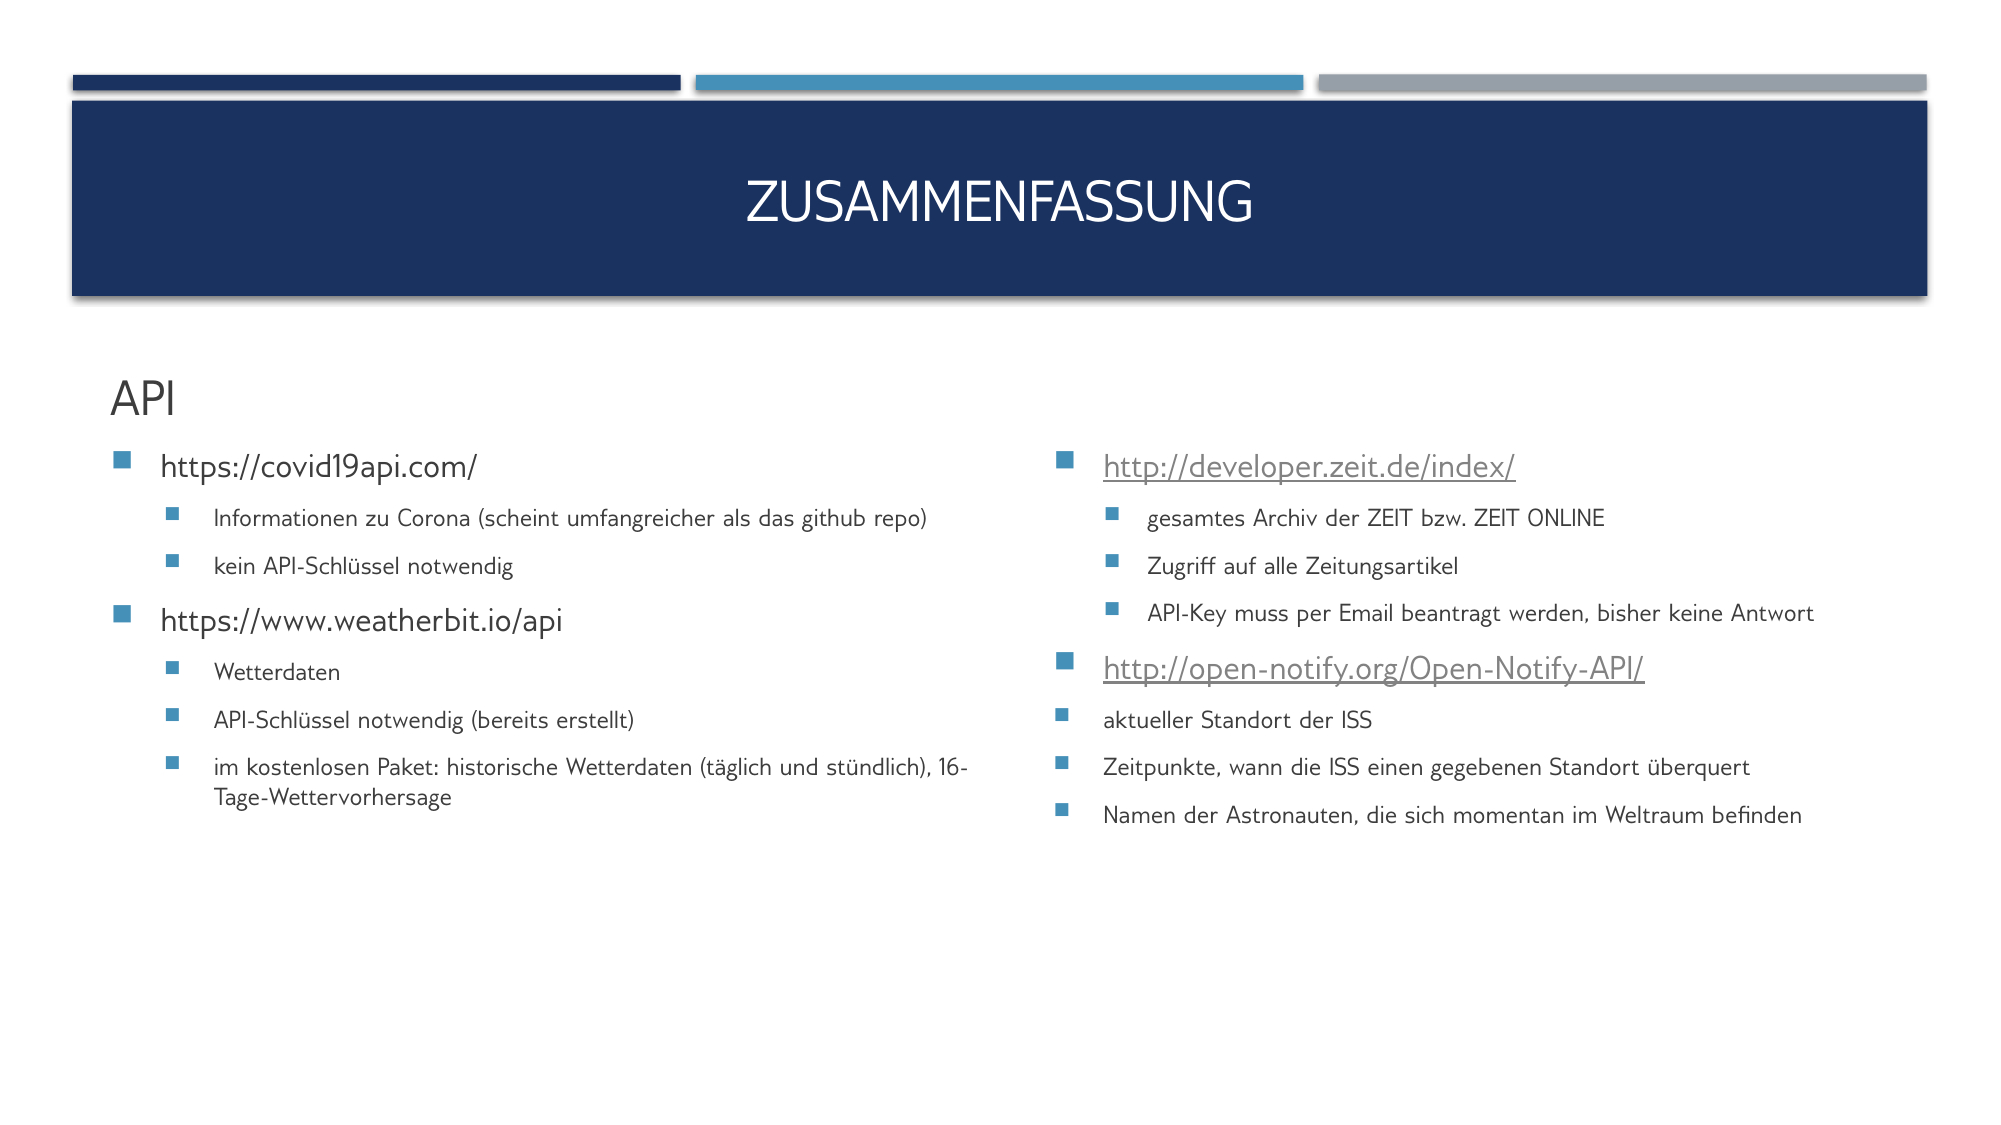

# Zusammenfassung
API
https://covid19api.com/
Informationen zu Corona (scheint umfangreicher als das github repo)
kein API-Schlüssel notwendig
https://www.weatherbit.io/api
Wetterdaten
API-Schlüssel notwendig (bereits erstellt)
im kostenlosen Paket: historische Wetterdaten (täglich und stündlich), 16-Tage-Wettervorhersage

http://developer.zeit.de/index/
gesamtes Archiv der ZEIT bzw. ZEIT ONLINE
Zugriff auf alle Zeitungsartikel
API-Key muss per Email beantragt werden, bisher keine Antwort
http://open-notify.org/Open-Notify-API/
aktueller Standort der ISS
Zeitpunkte, wann die ISS einen gegebenen Standort überquert
Namen der Astronauten, die sich momentan im Weltraum befinden